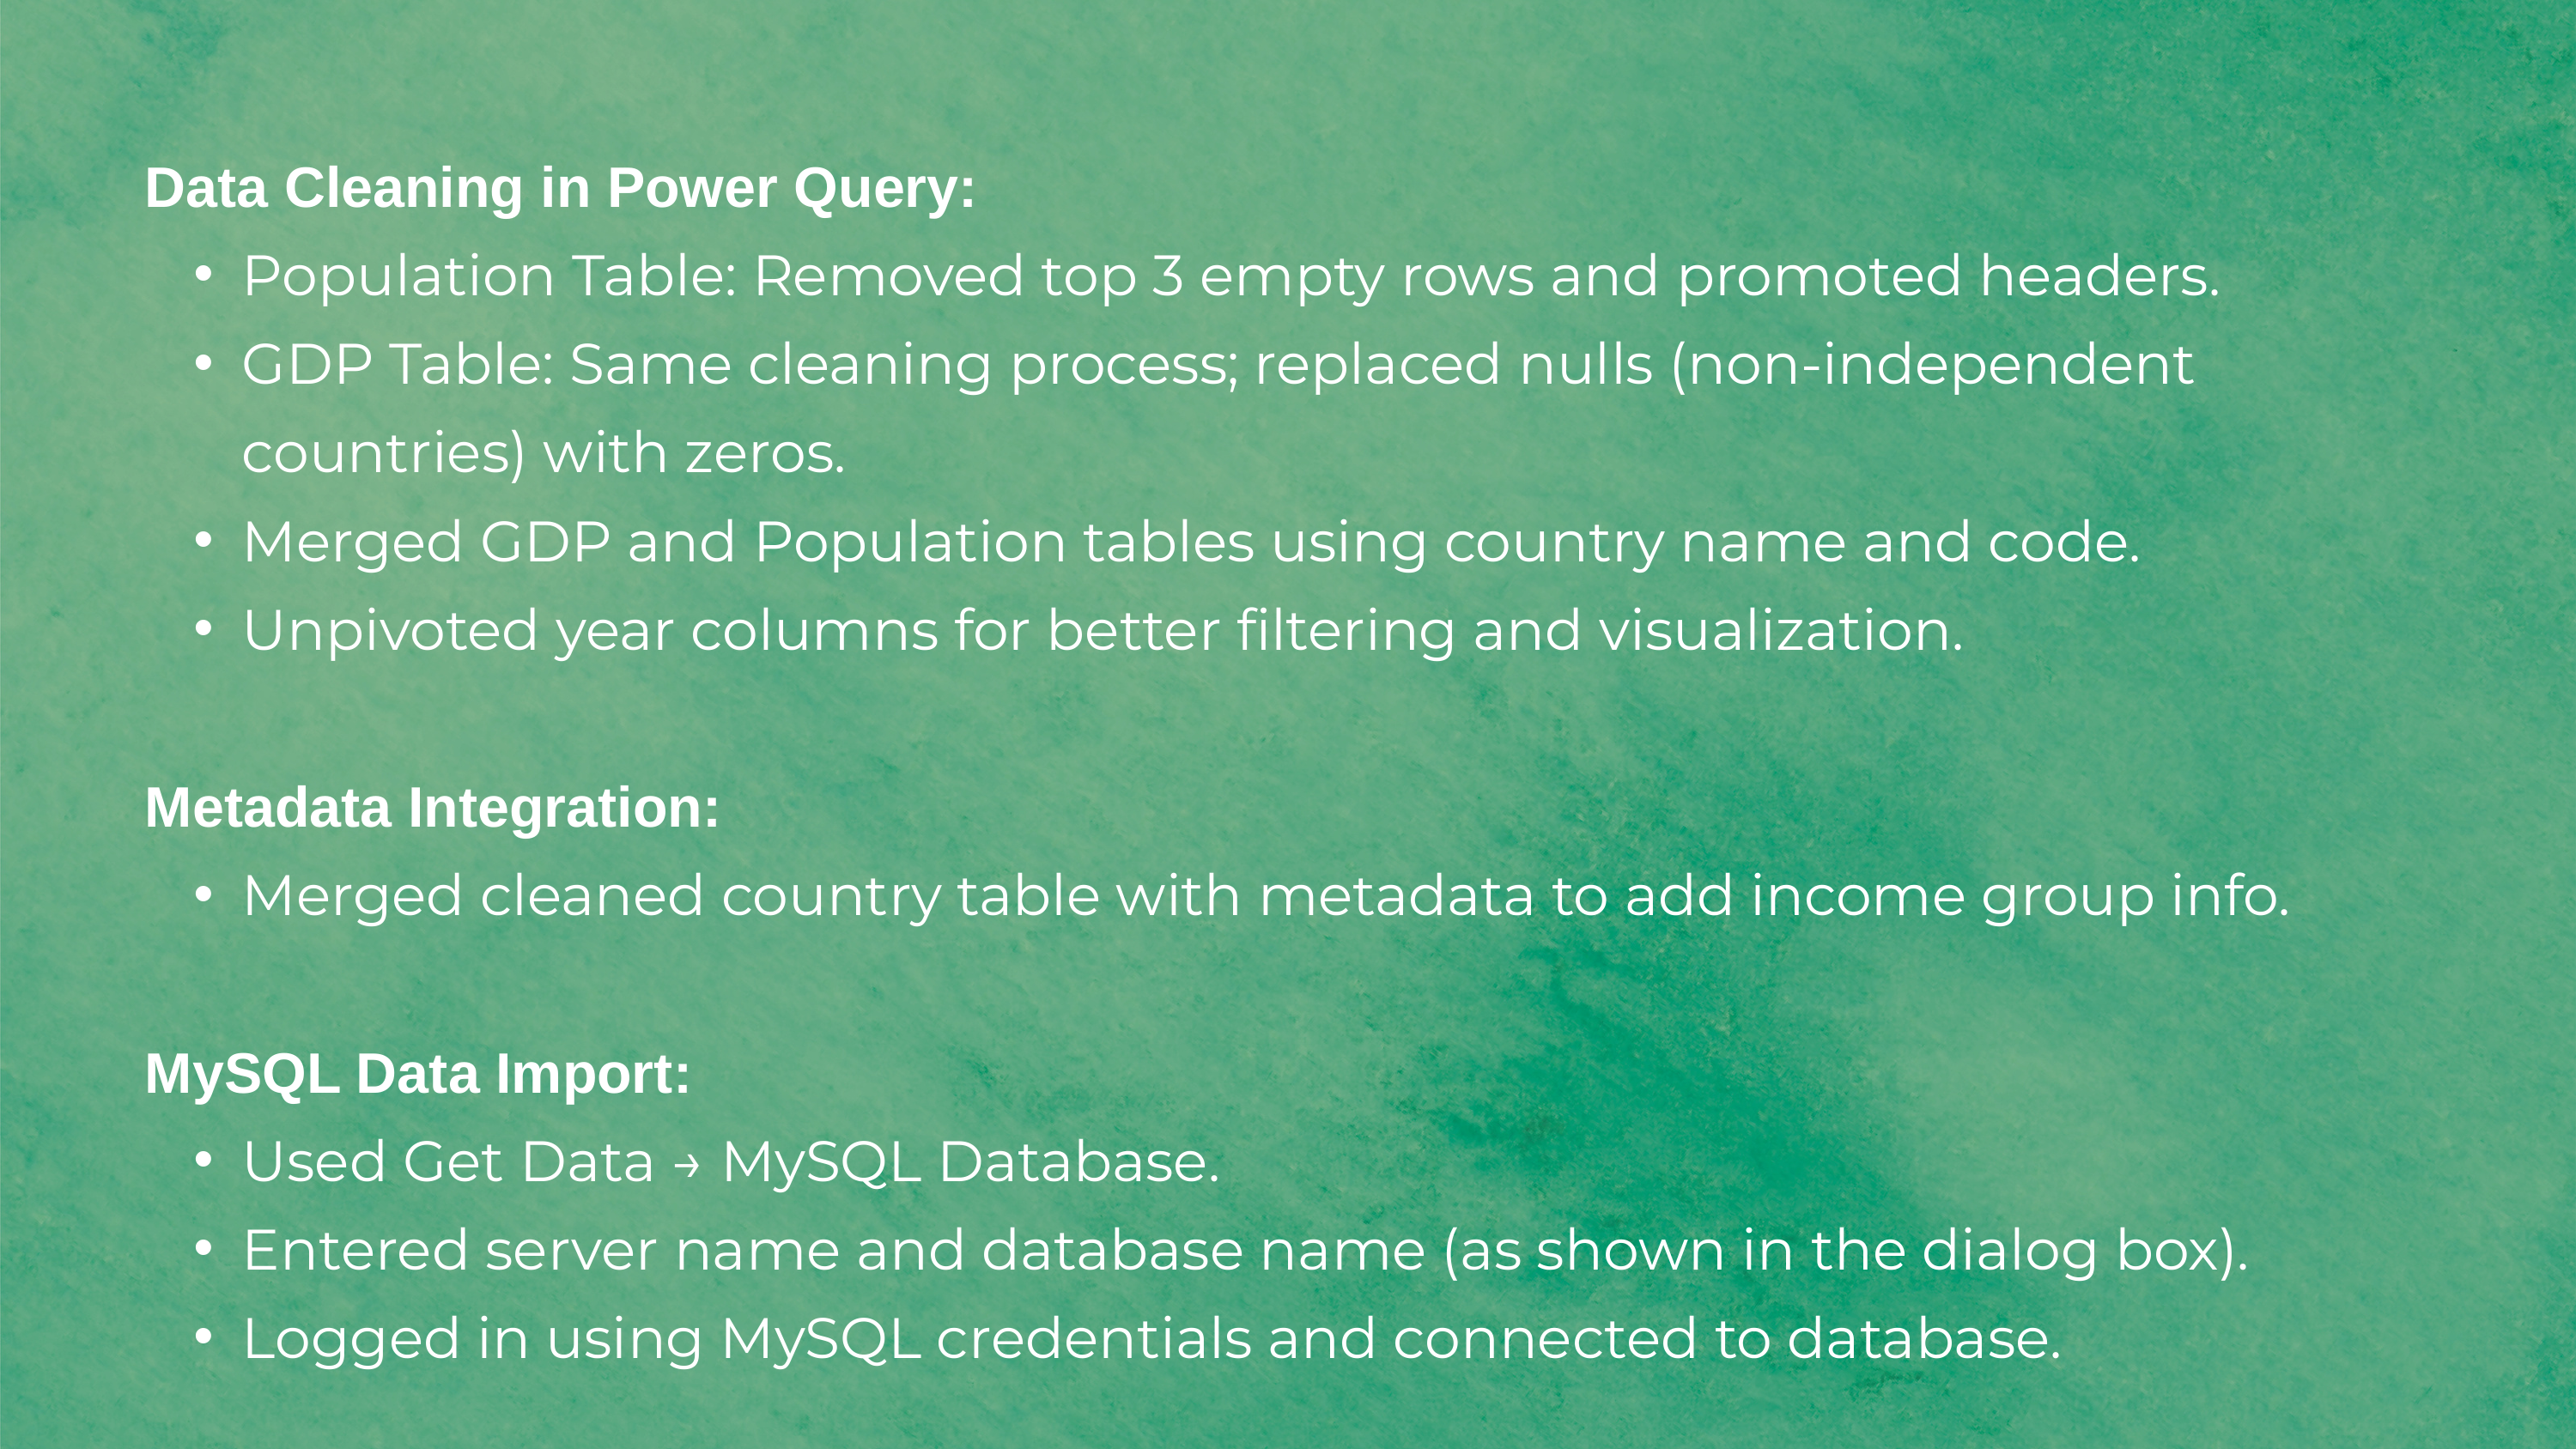

Data Cleaning in Power Query:
Population Table: Removed top 3 empty rows and promoted headers.
GDP Table: Same cleaning process; replaced nulls (non-independent countries) with zeros.
Merged GDP and Population tables using country name and code.
Unpivoted year columns for better filtering and visualization.

Metadata Integration:
Merged cleaned country table with metadata to add income group info.

MySQL Data Import:
Used Get Data → MySQL Database.
Entered server name and database name (as shown in the dialog box).
Logged in using MySQL credentials and connected to database.